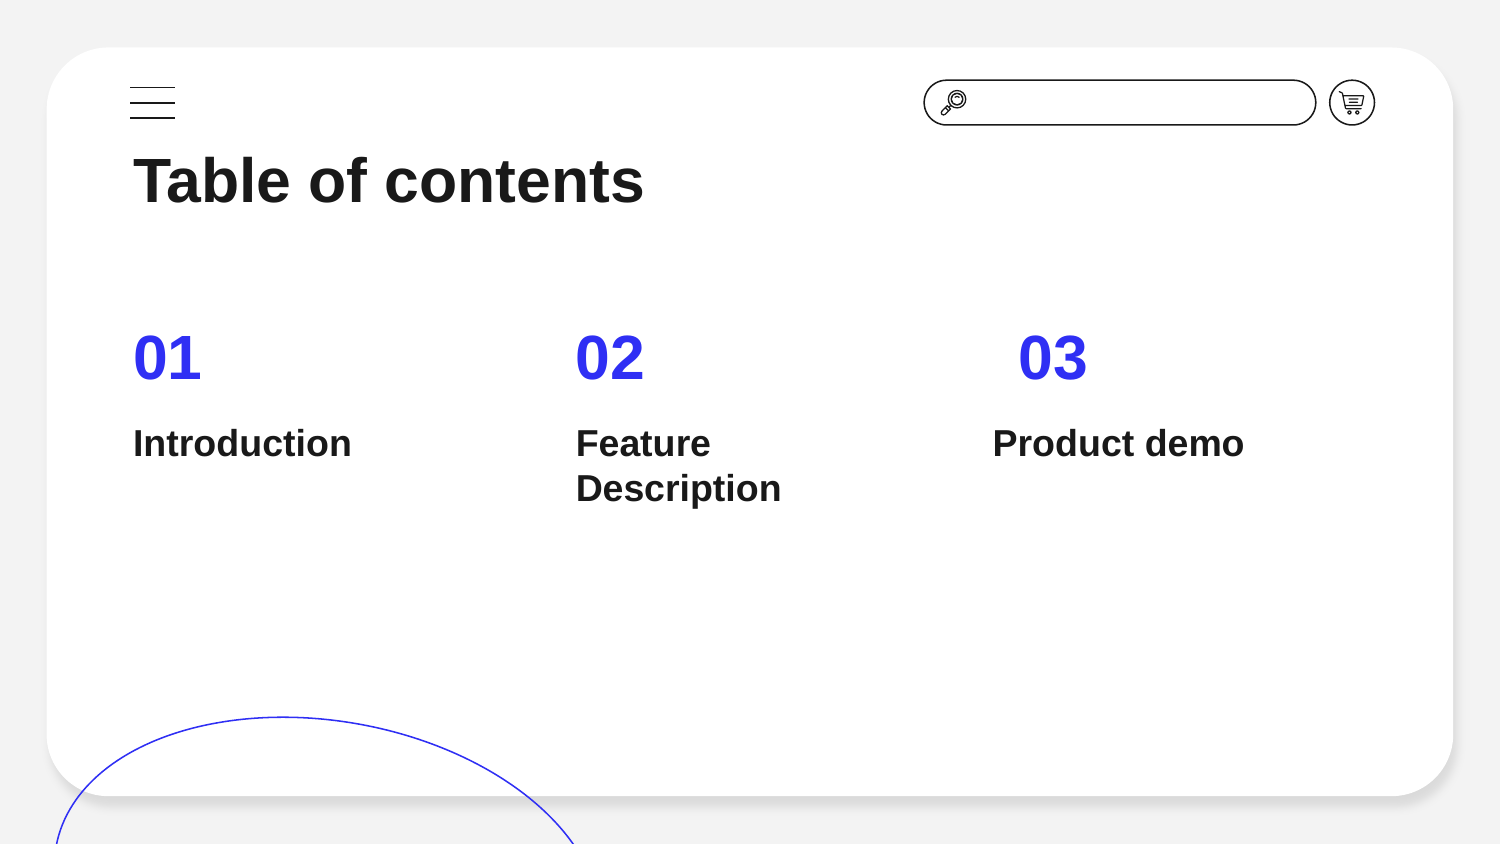

Table of contents
03
# 01
02
Introduction
Feature Description
Product demo